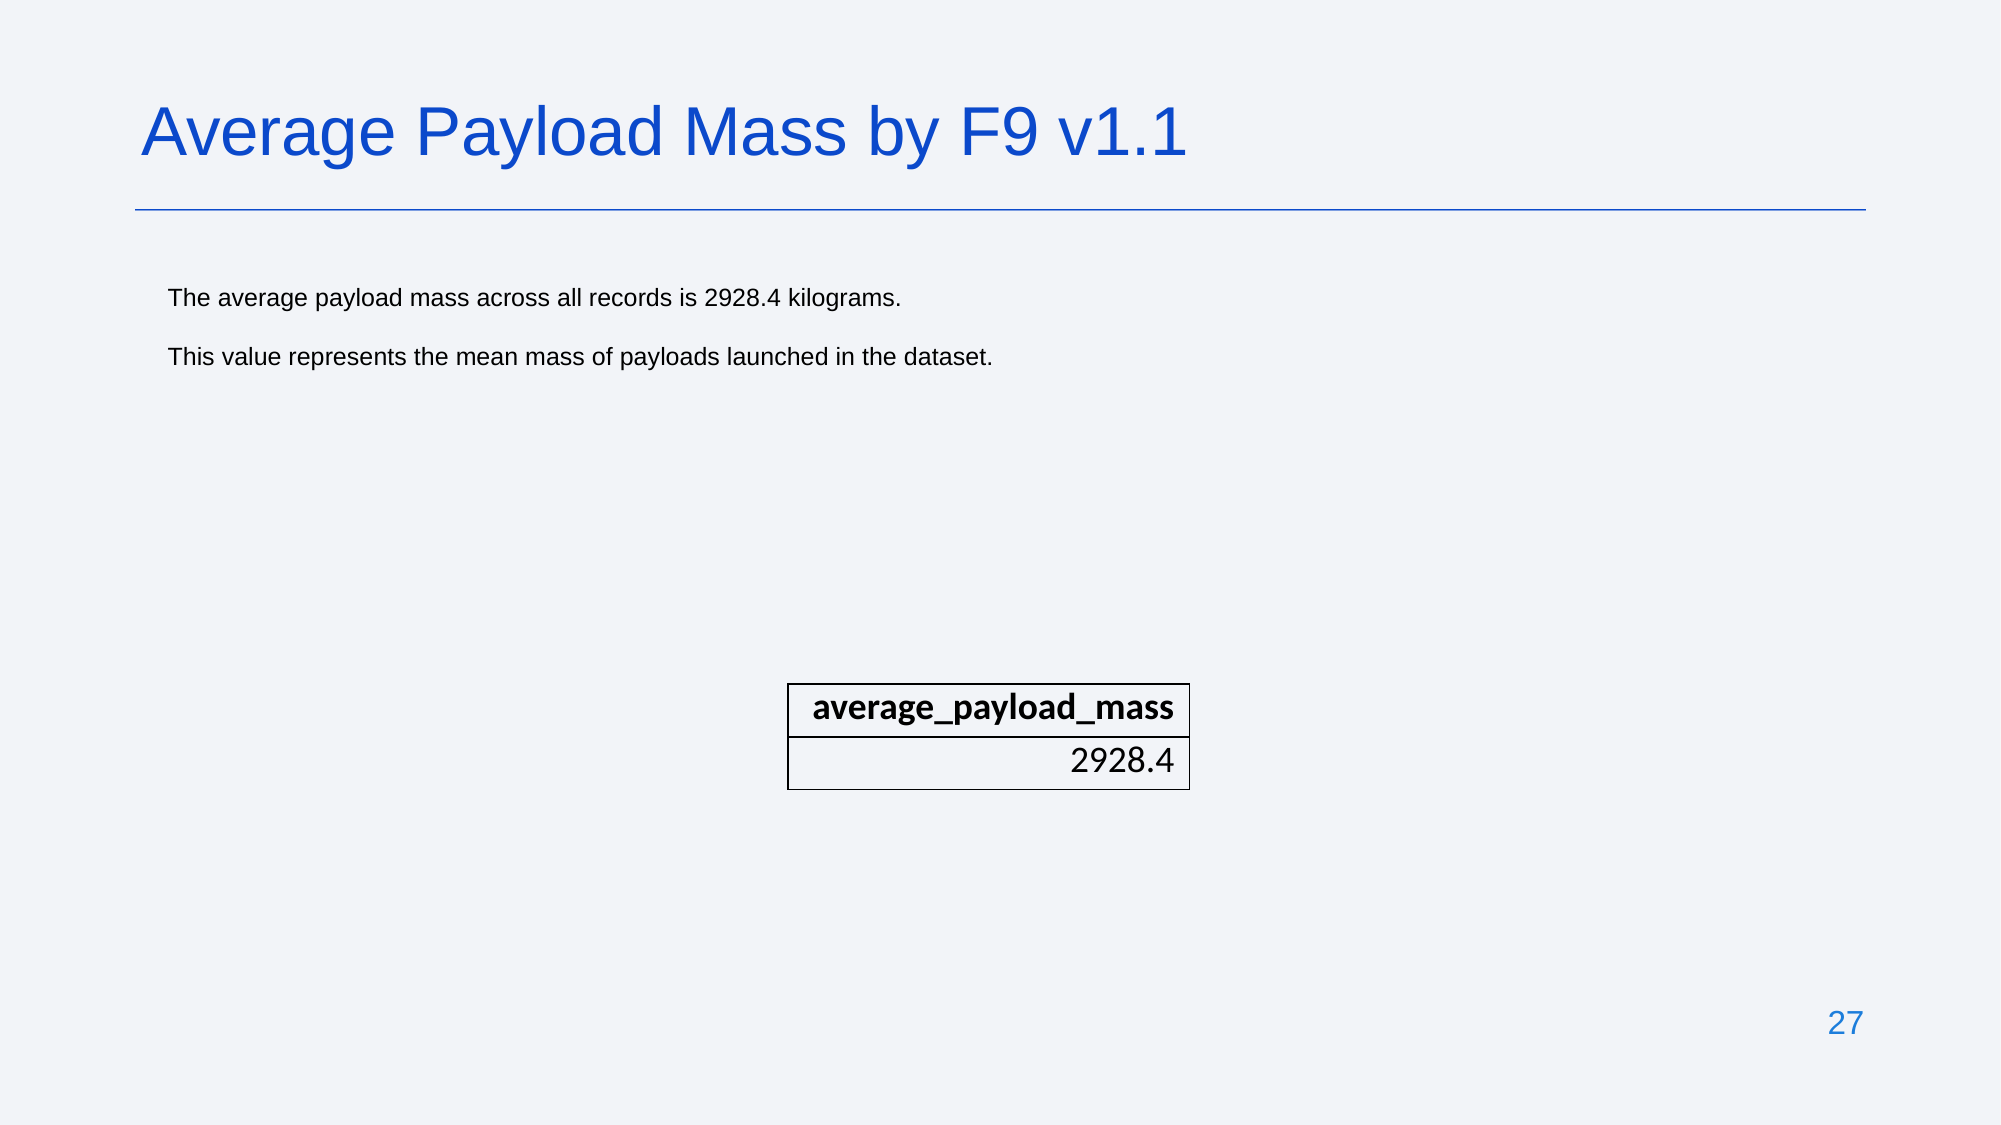

Average Payload Mass by F9 v1.1
The average payload mass across all records is 2928.4 kilograms.
This value represents the mean mass of payloads launched in the dataset.
| average\_payload\_mass |
| --- |
| 2928.4 |
27